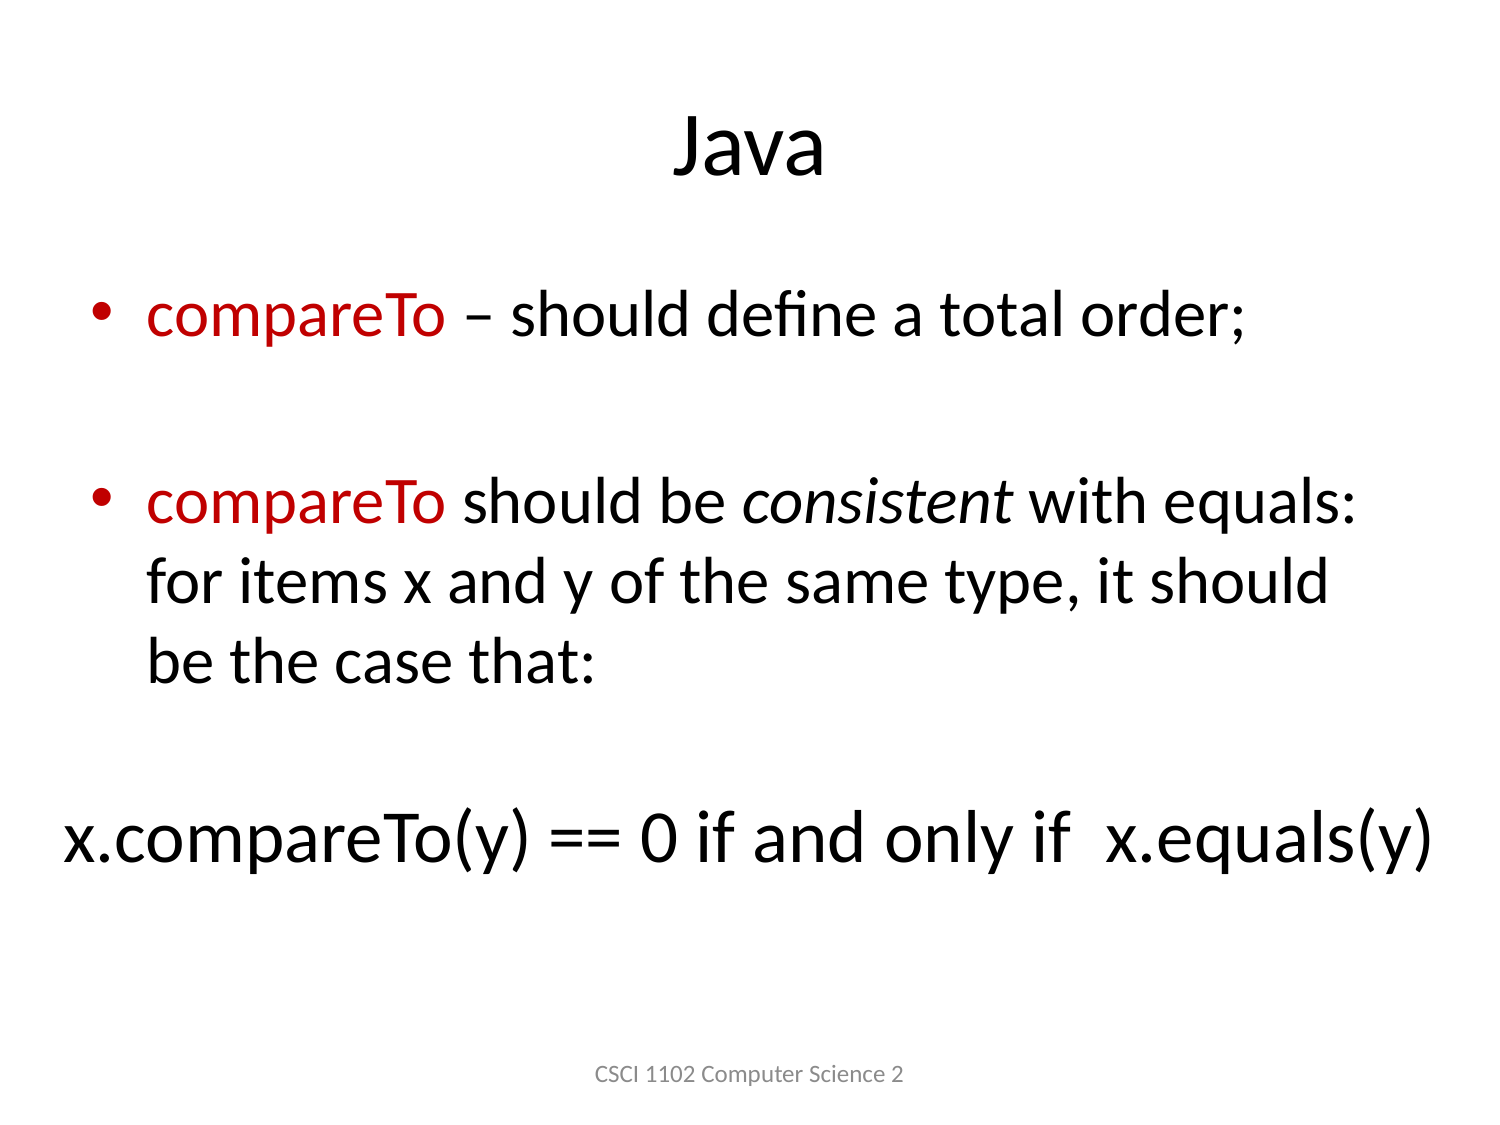

# Java
compareTo – should define a total order;

compareTo should be consistent with equals: for items x and y of the same type, it should be the case that:

x.compareTo(y) == 0 if and only if  x.equals(y)
CSCI 1102 Computer Science 2